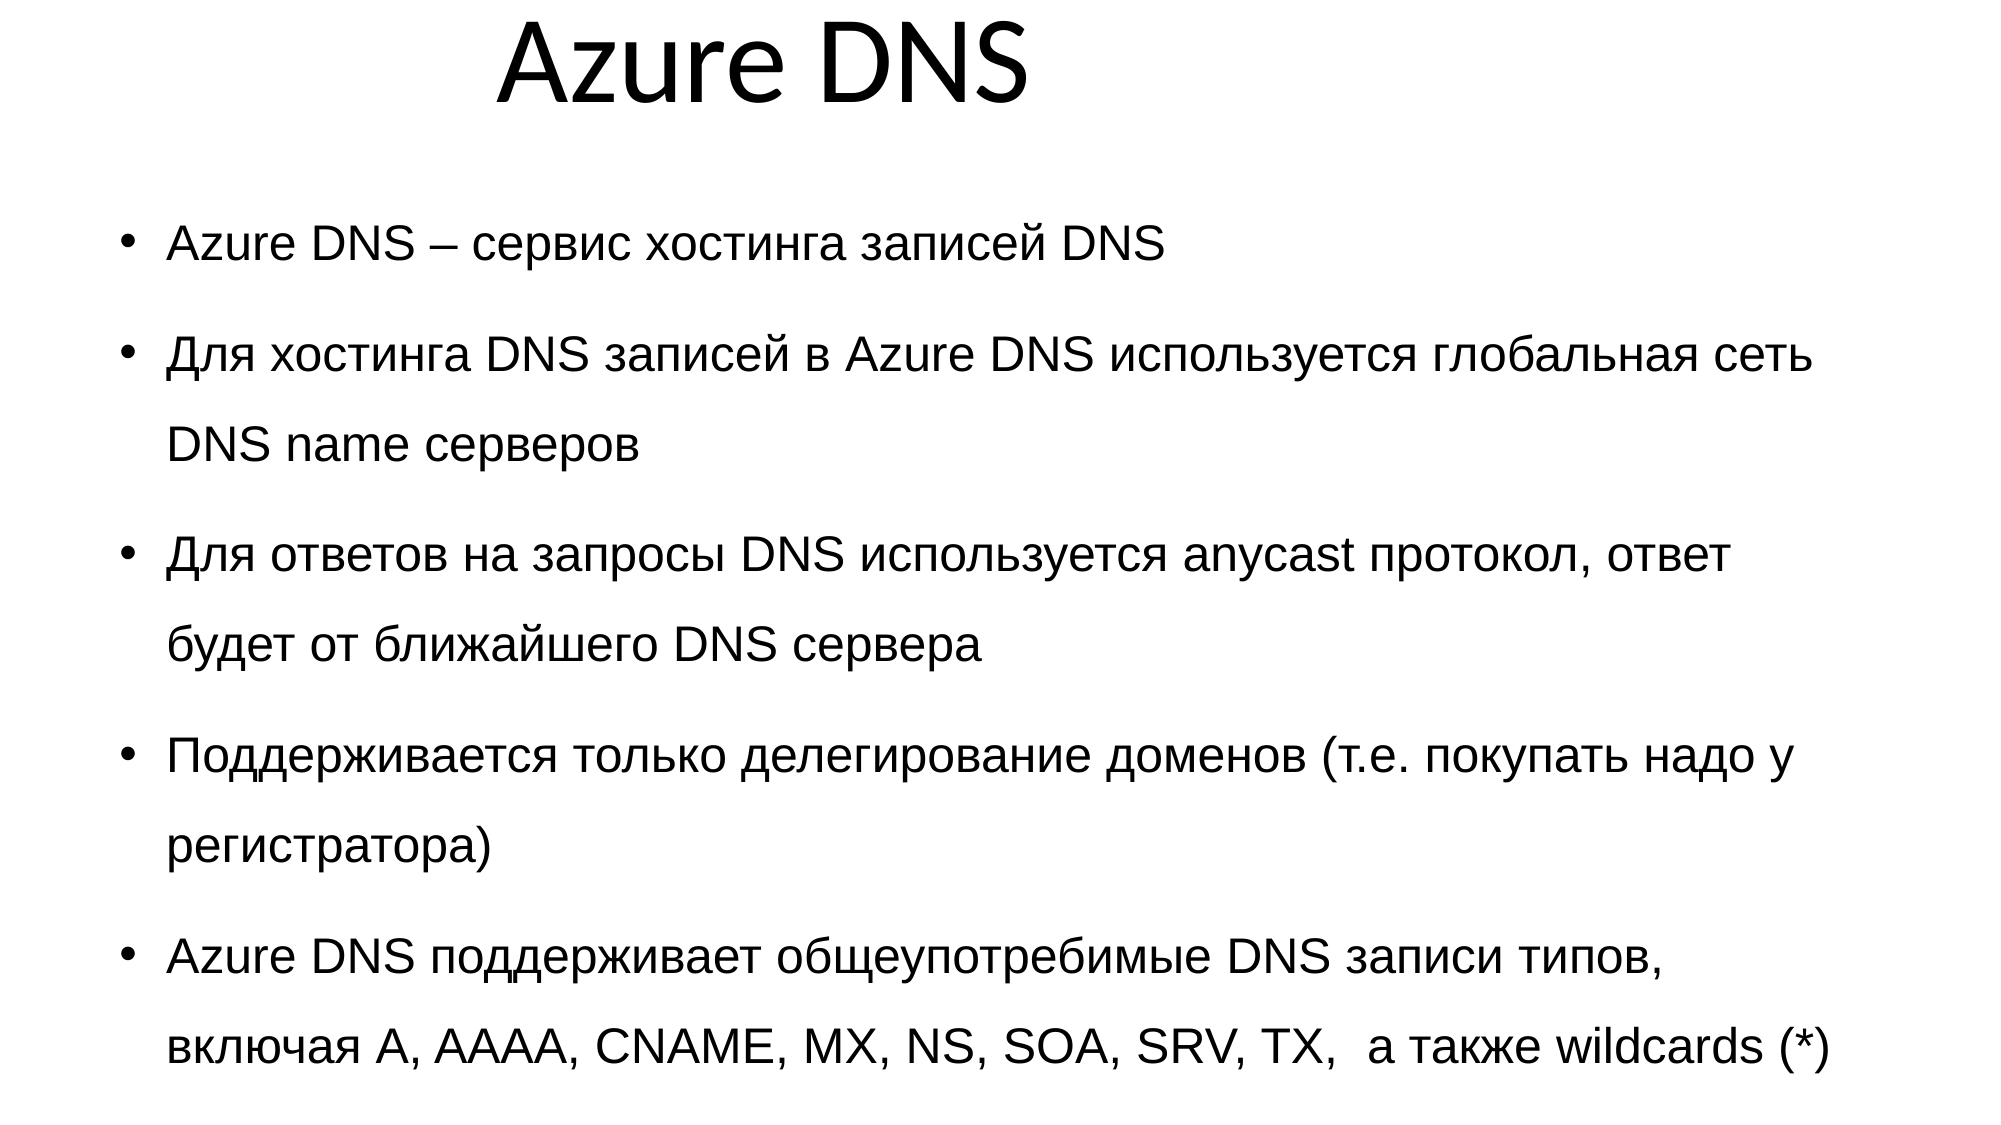

# Azure DNS
Azure DNS – сервис хостинга записей DNS
Для хостинга DNS записей в Azure DNS используется глобальная сеть DNS name серверов
Для ответов на запросы DNS используется anycast протокол, ответ будет от ближайшего DNS сервера
Поддерживается только делегирование доменов (т.е. покупать надо у регистратора)
Azure DNS поддерживает общеупотребимые DNS записи типов, включая A, AAAA, CNAME, MX, NS, SOA, SRV, TX,  а также wildcards (*)